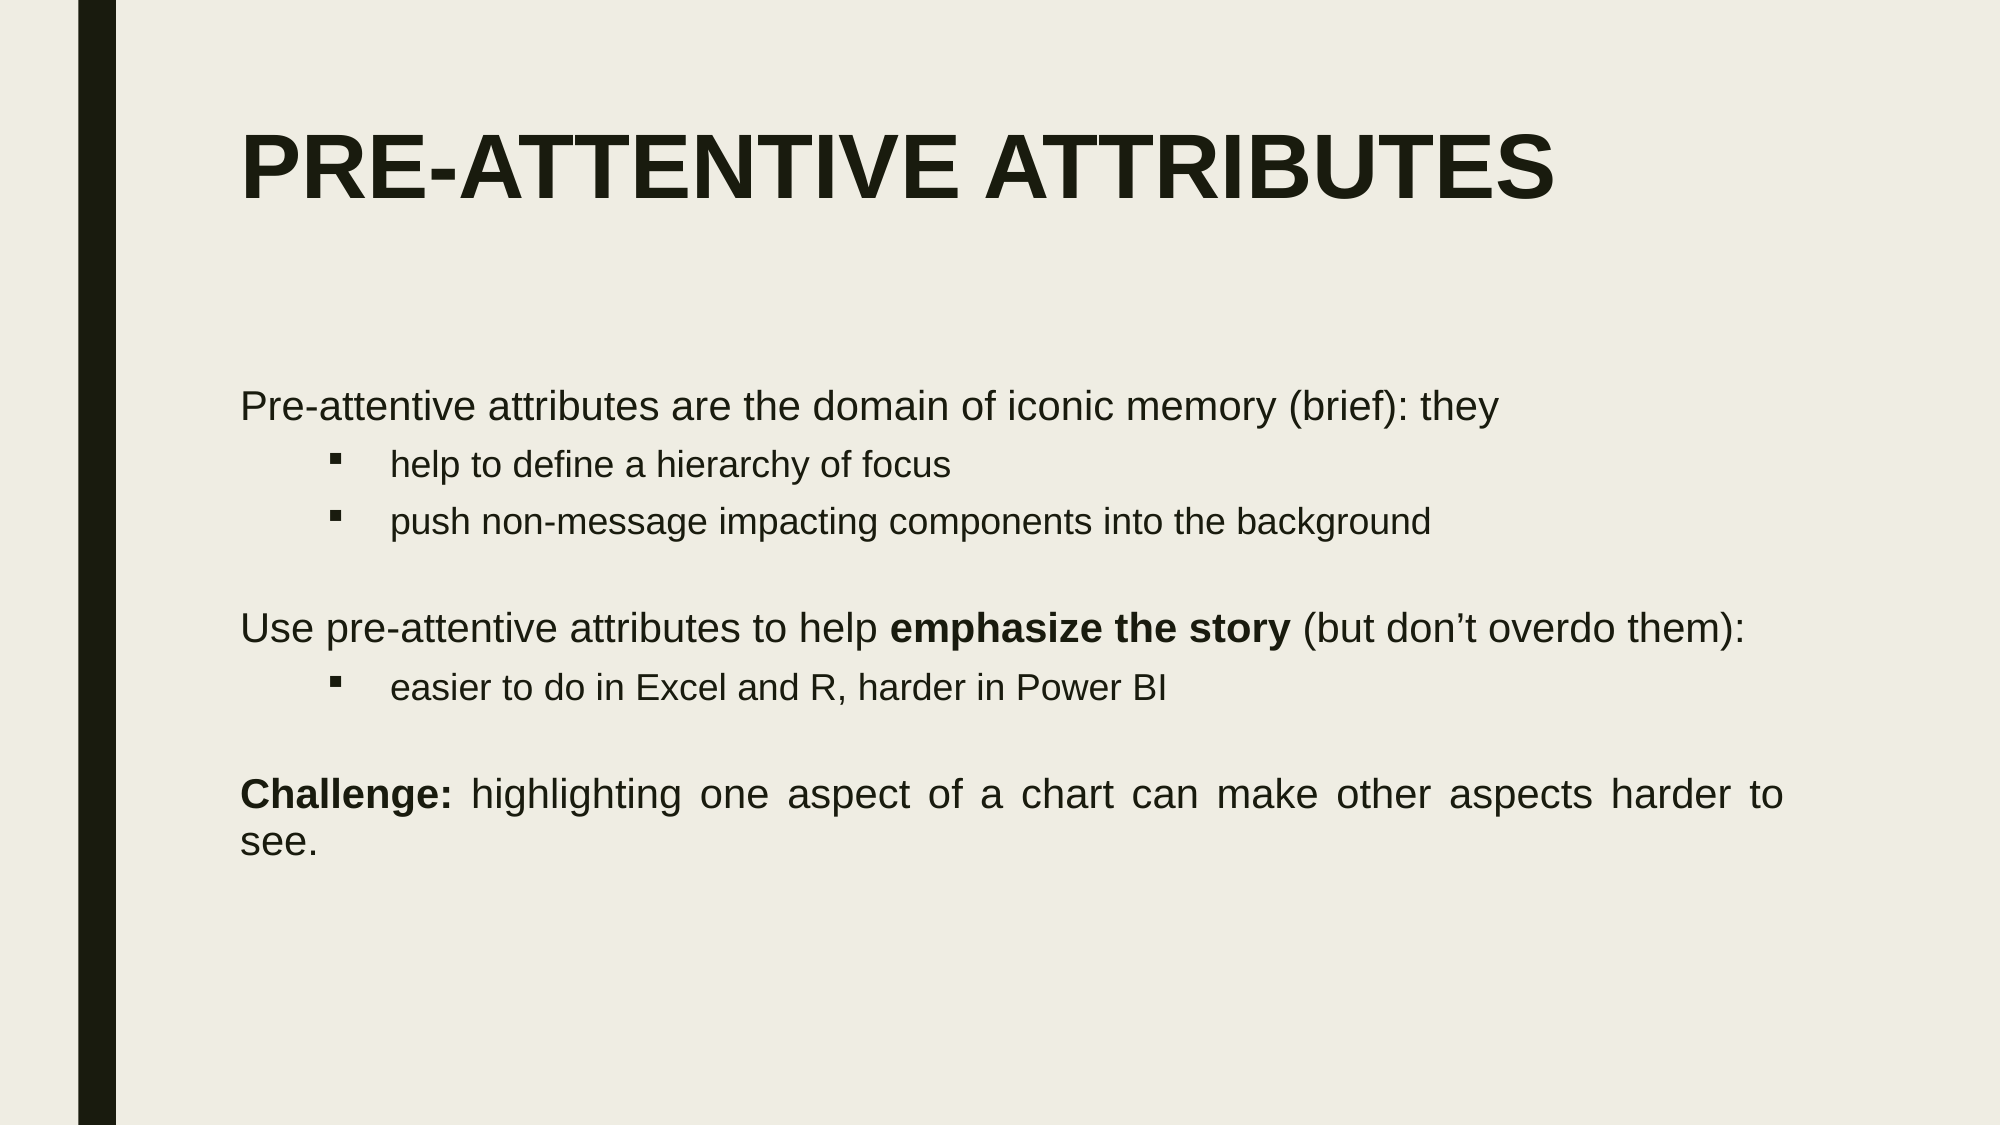

# PRE-ATTENTIVE ATTRIBUTES
Pre-attentive attributes are the domain of iconic memory (brief): they
help to define a hierarchy of focus
push non-message impacting components into the background

Use pre-attentive attributes to help emphasize the story (but don’t overdo them):
easier to do in Excel and R, harder in Power BI

Challenge: highlighting one aspect of a chart can make other aspects harder to see.